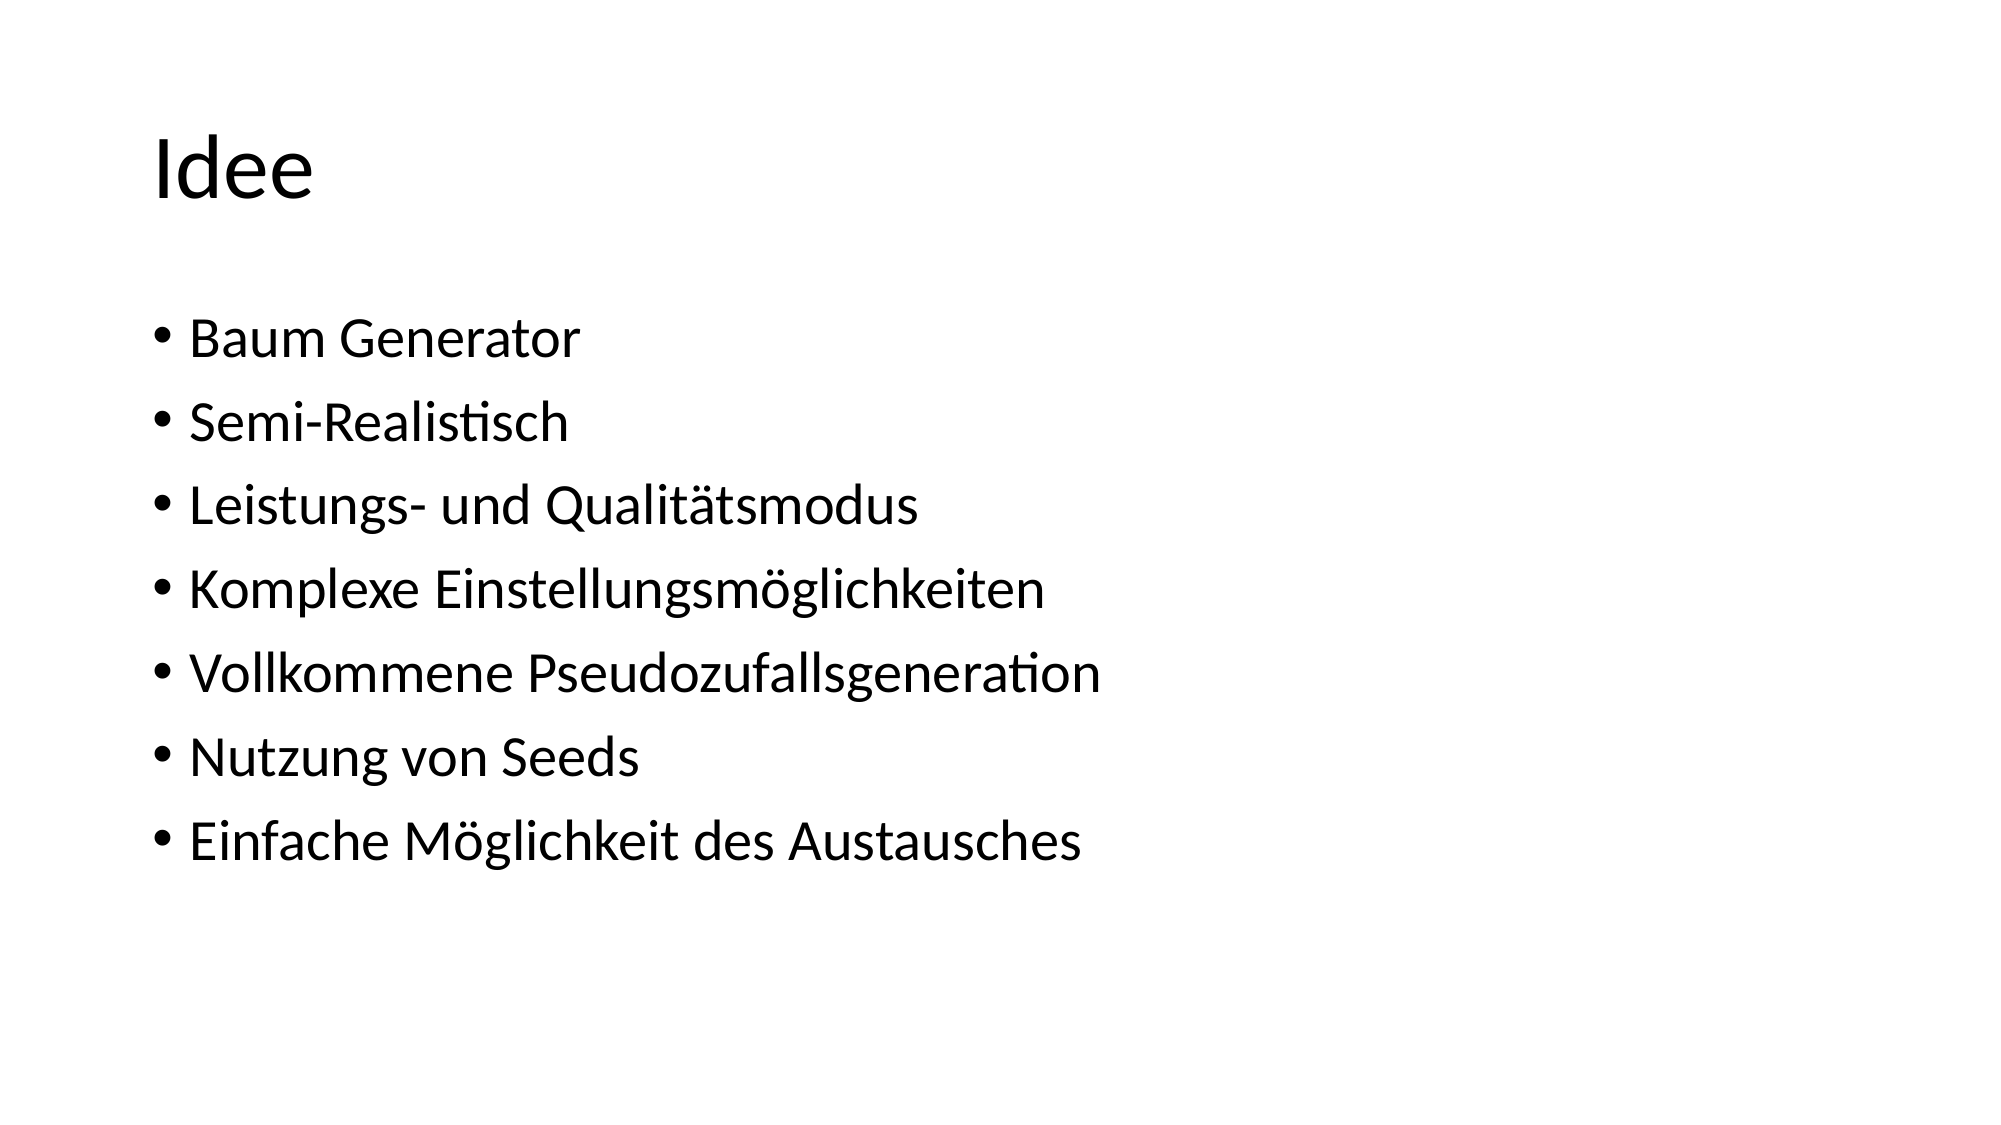

# Idee
Baum Generator
Semi-Realistisch
Leistungs- und Qualitätsmodus
Komplexe Einstellungsmöglichkeiten
Vollkommene Pseudozufallsgeneration
Nutzung von Seeds
Einfache Möglichkeit des Austausches